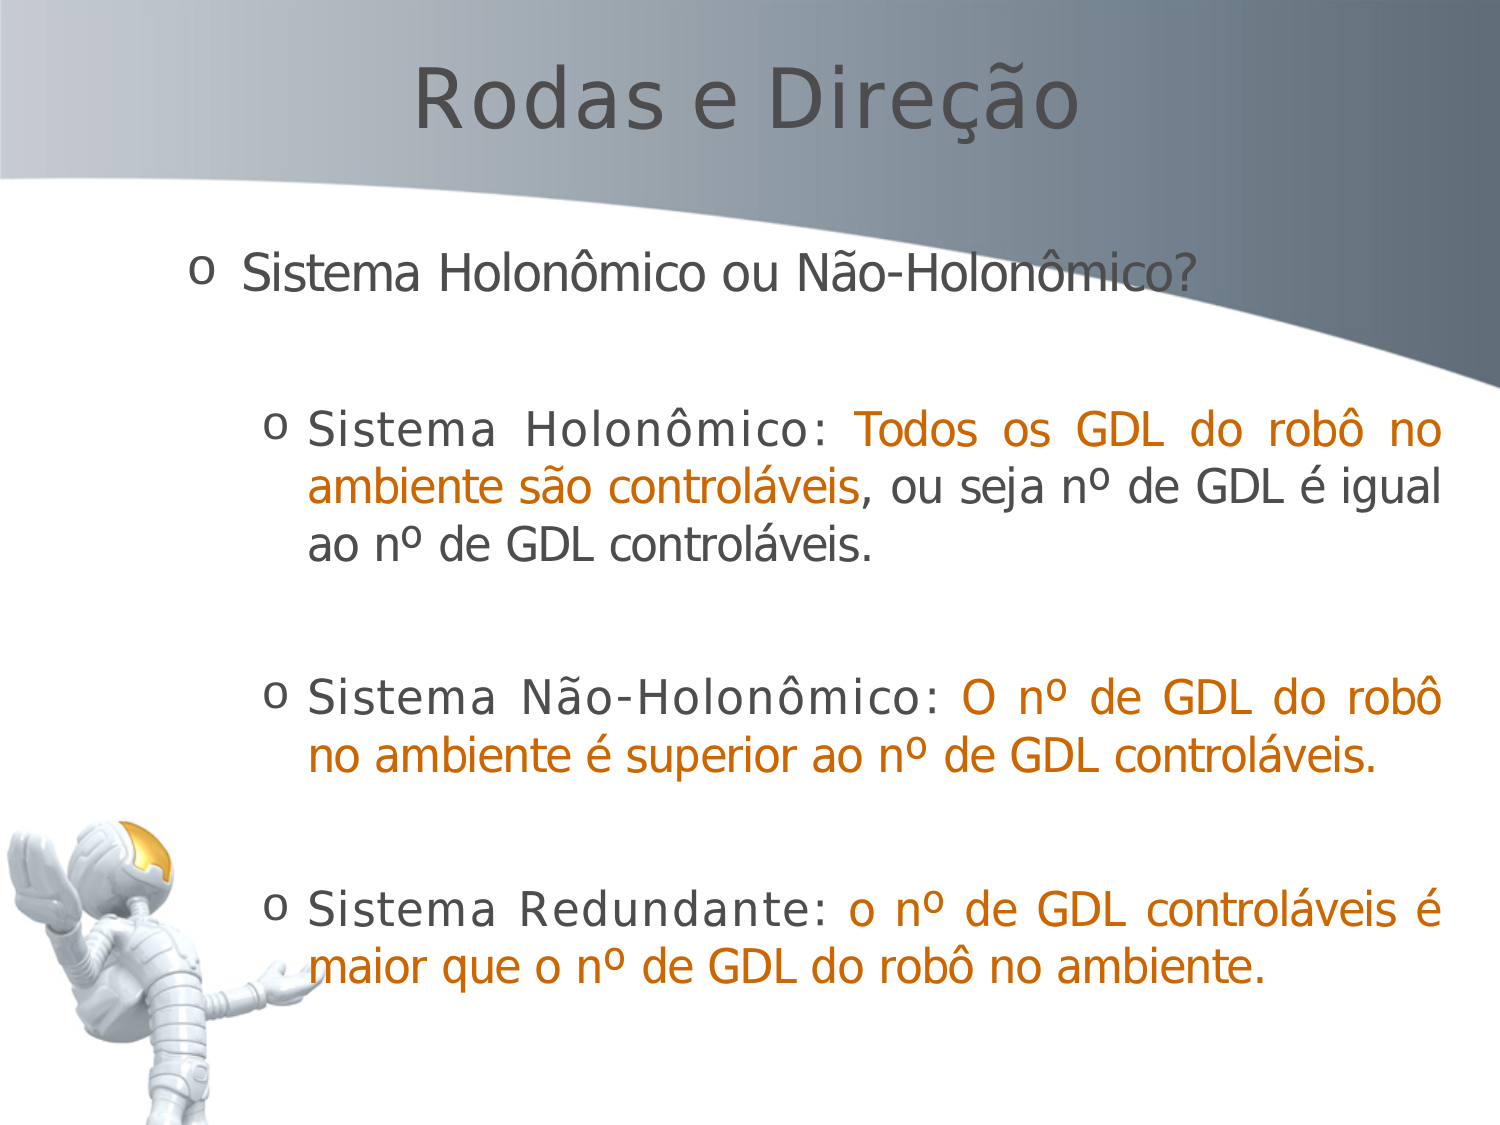

# Rodas e Direção
Sistema Holonômico ou Não-Holonômico?

Sistema Holonômico: Todos os GDL do robô no ambiente são controláveis, ou seja nº de GDL é igual ao nº de GDL controláveis.

Sistema Não-Holonômico: O nº de GDL do robô no ambiente é superior ao nº de GDL controláveis.

Sistema Redundante: o nº de GDL controláveis é maior que o nº de GDL do robô no ambiente.